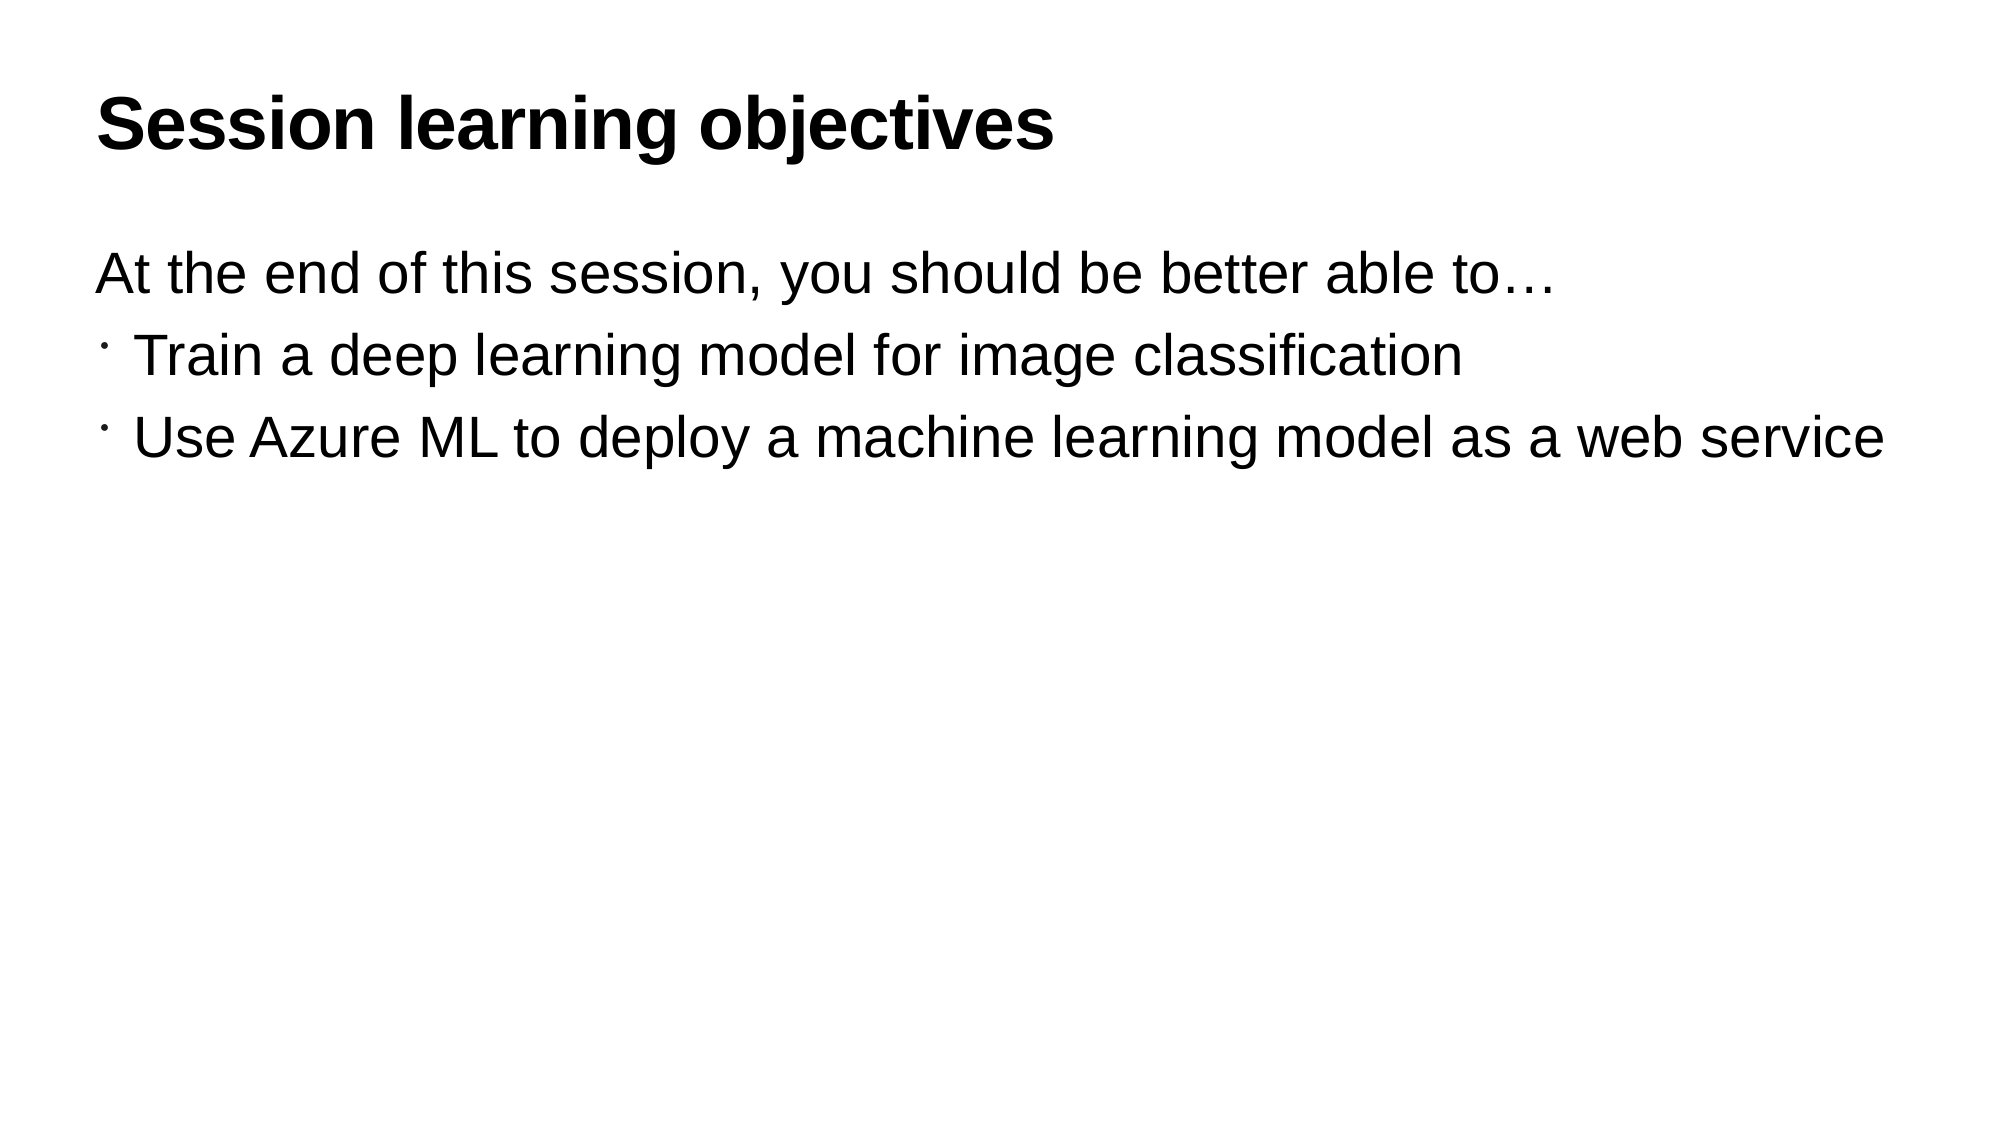

# Session learning objectives
At the end of this session, you should be better able to…
Train a deep learning model for image classification
Use Azure ML to deploy a machine learning model as a web service